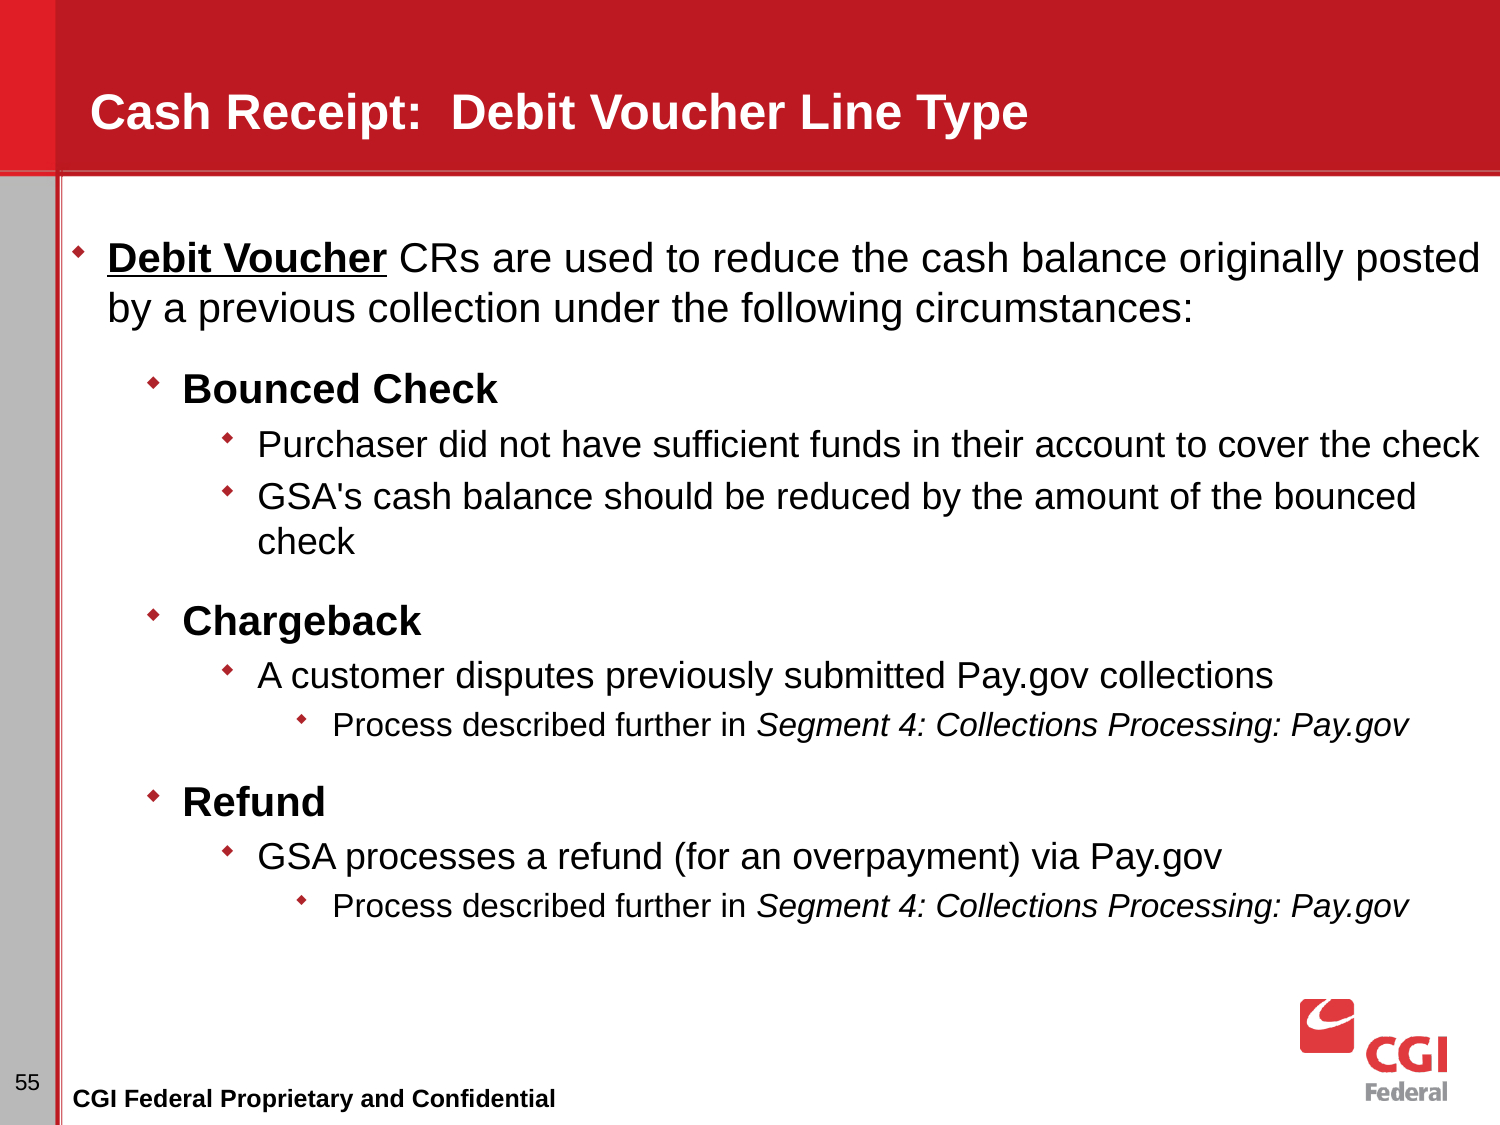

# Cash Receipt:  Debit Voucher Line Type
Debit Voucher CRs are used to reduce the cash balance originally posted by a previous collection under the following circumstances:

Bounced Check
Purchaser did not have sufficient funds in their account to cover the check
GSA's cash balance should be reduced by the amount of the bounced check

Chargeback
A customer disputes previously submitted Pay.gov collections
Process described further in Segment 4: Collections Processing: Pay.gov

Refund
GSA processes a refund (for an overpayment) via Pay.gov
Process described further in Segment 4: Collections Processing: Pay.gov
55
CGI Federal Proprietary and Confidential